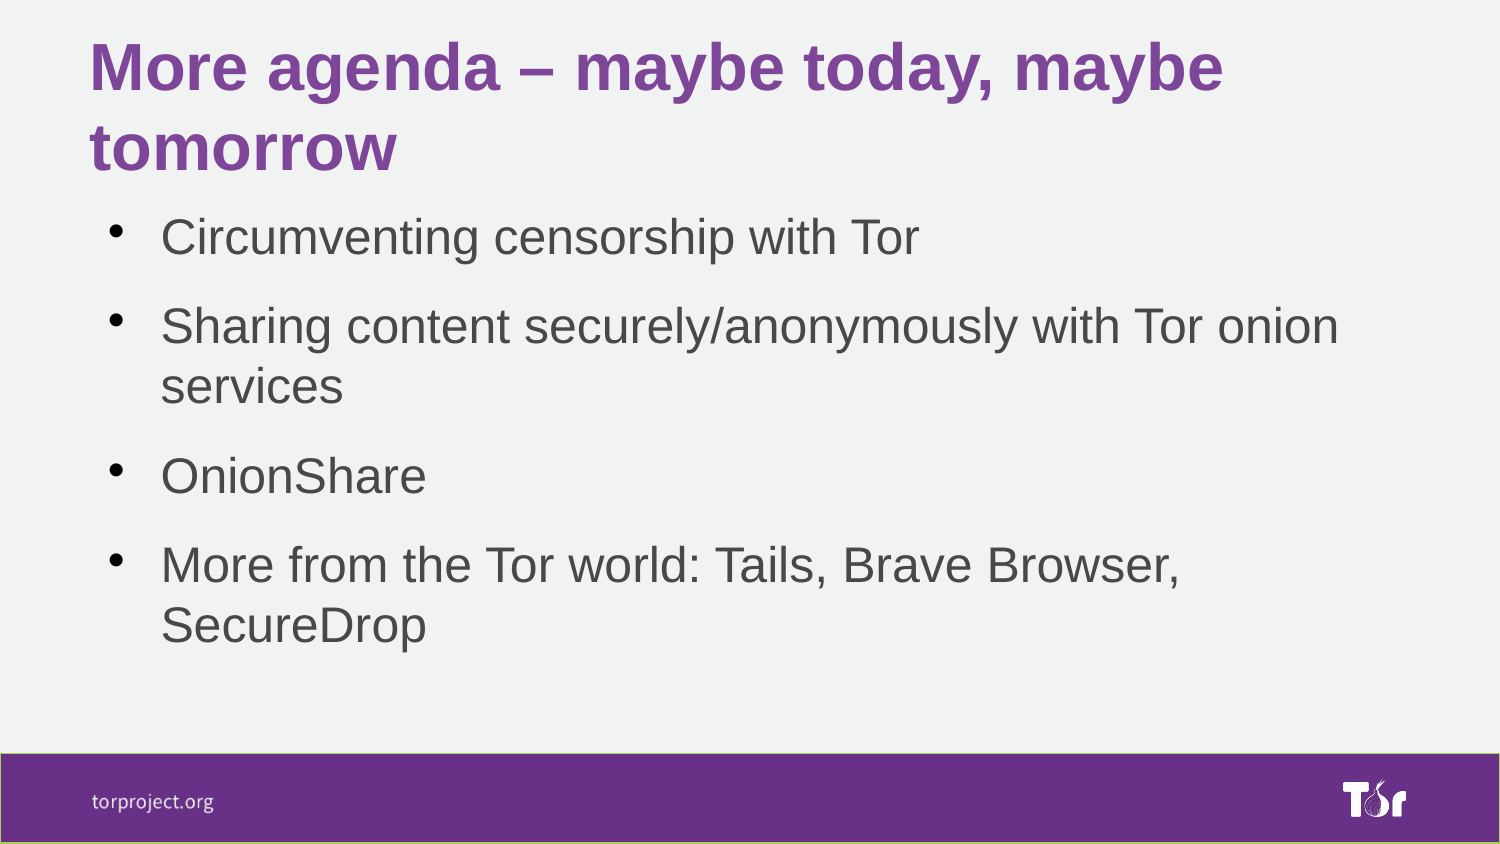

More agenda – maybe today, maybe tomorrow
Circumventing censorship with Tor
Sharing content securely/anonymously with Tor onion services
OnionShare
More from the Tor world: Tails, Brave Browser, SecureDrop